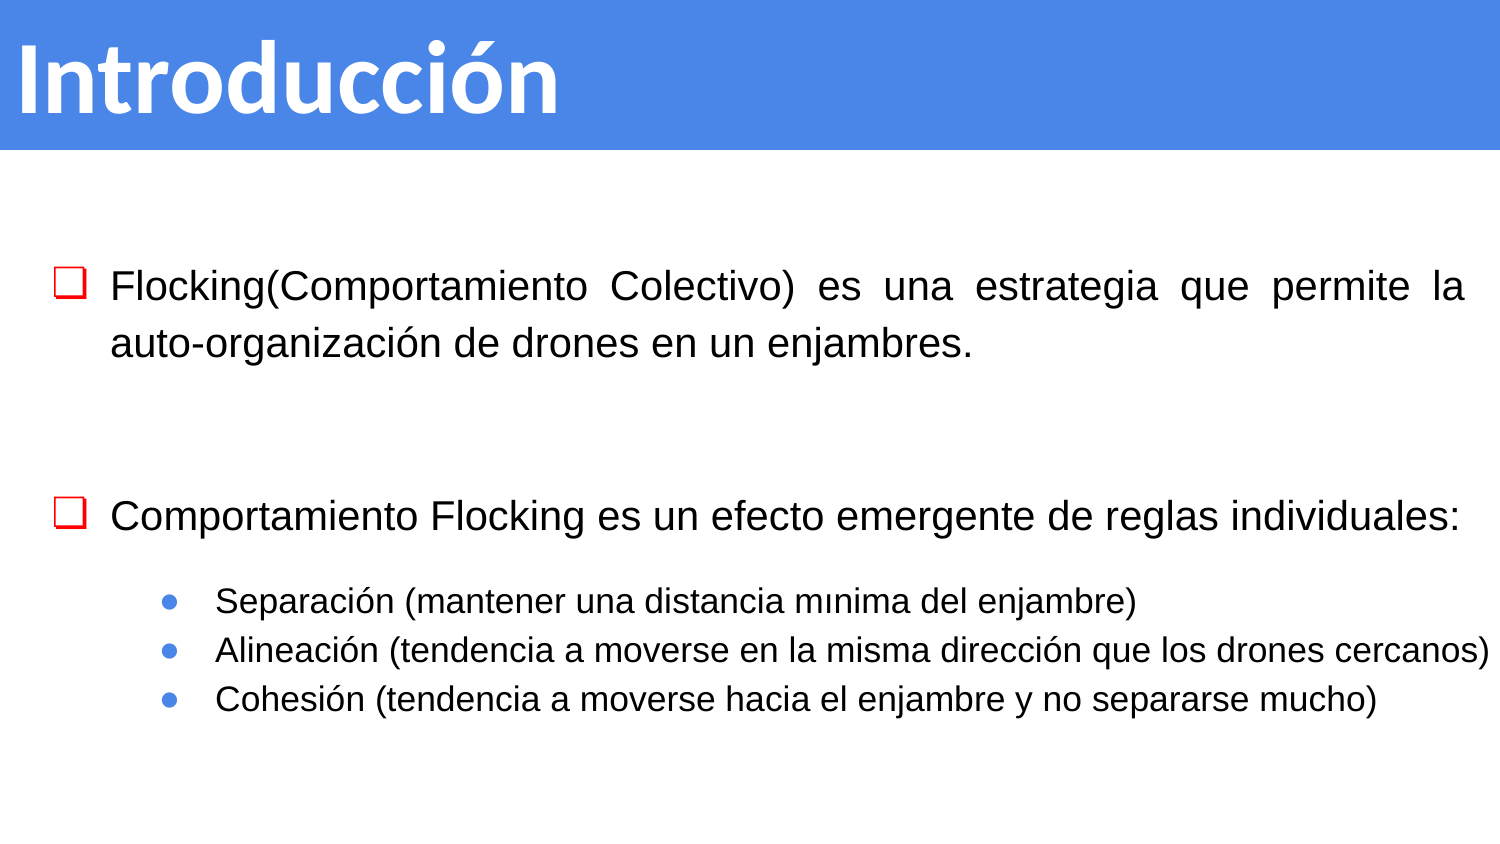

# Introducción
Flocking(Comportamiento Colectivo) es una estrategia que permite la auto-organización de drones en un enjambres.

Comportamiento Flocking es un efecto emergente de reglas individuales:
Separación (mantener una distancia mınima del enjambre)
Alineación (tendencia a moverse en la misma dirección que los drones cercanos)
Cohesión (tendencia a moverse hacia el enjambre y no separarse mucho)